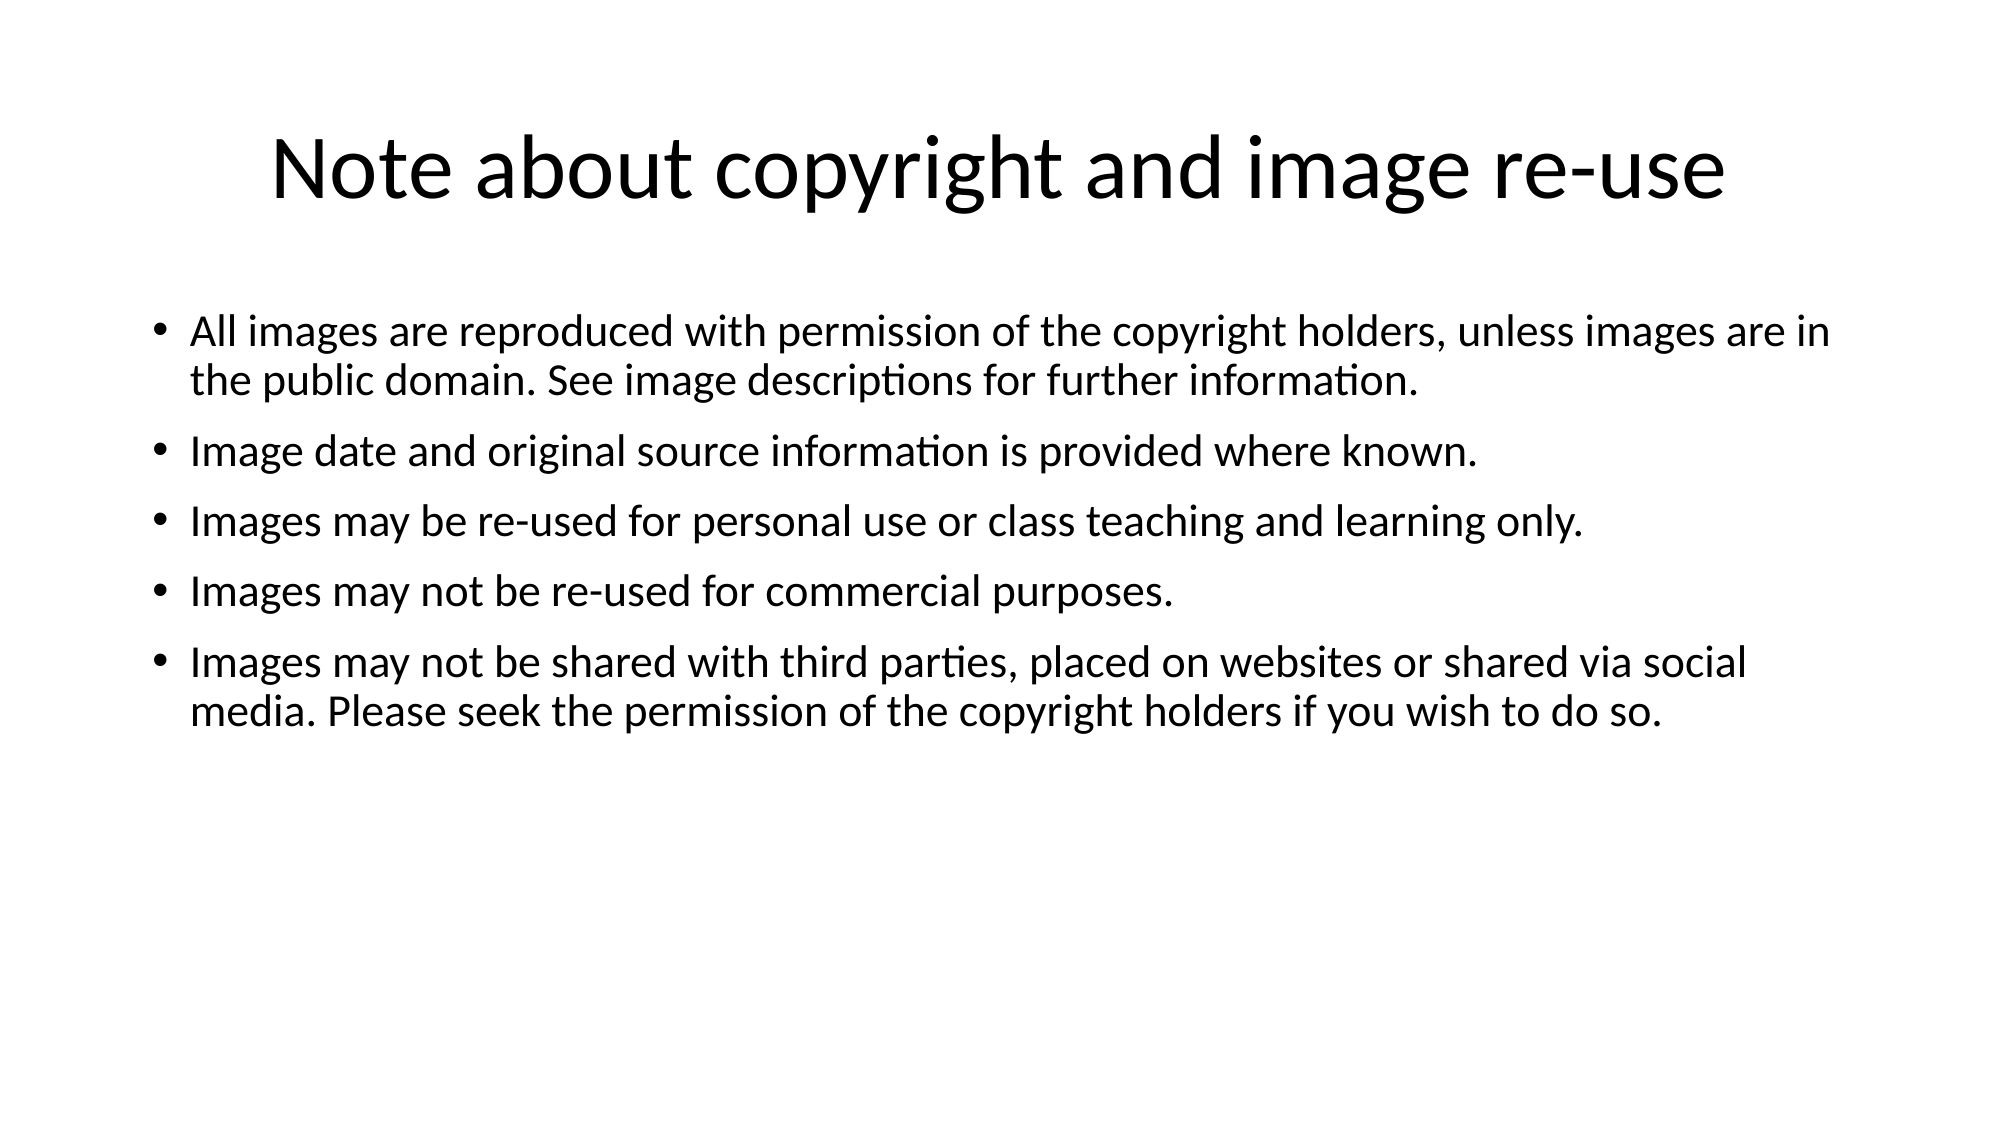

# Note about copyright and image re-use
All images are reproduced with permission of the copyright holders, unless images are in the public domain. See image descriptions for further information.
Image date and original source information is provided where known.
Images may be re-used for personal use or class teaching and learning only.
Images may not be re-used for commercial purposes.
Images may not be shared with third parties, placed on websites or shared via social media. Please seek the permission of the copyright holders if you wish to do so.